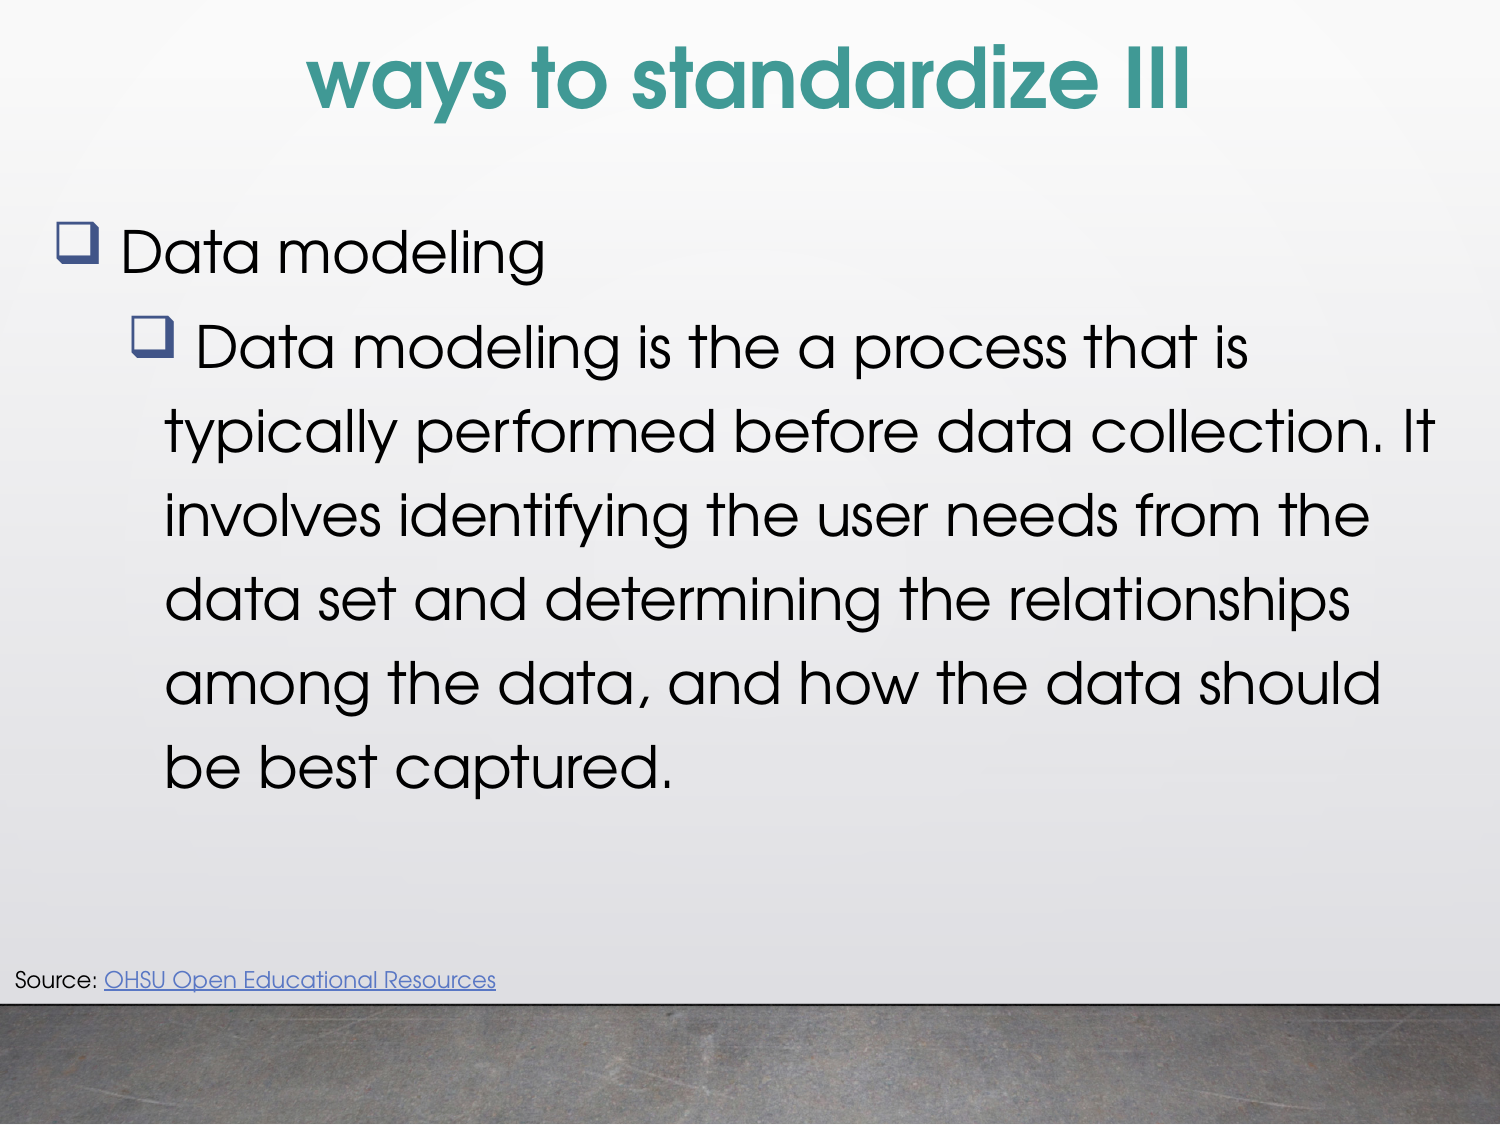

# ways to standardize III
 Data modeling
 Data modeling is the a process that is typically performed before data collection. It involves identifying the user needs from the data set and determining the relationships among the data, and how the data should be best captured.

Source: OHSU Open Educational Resources